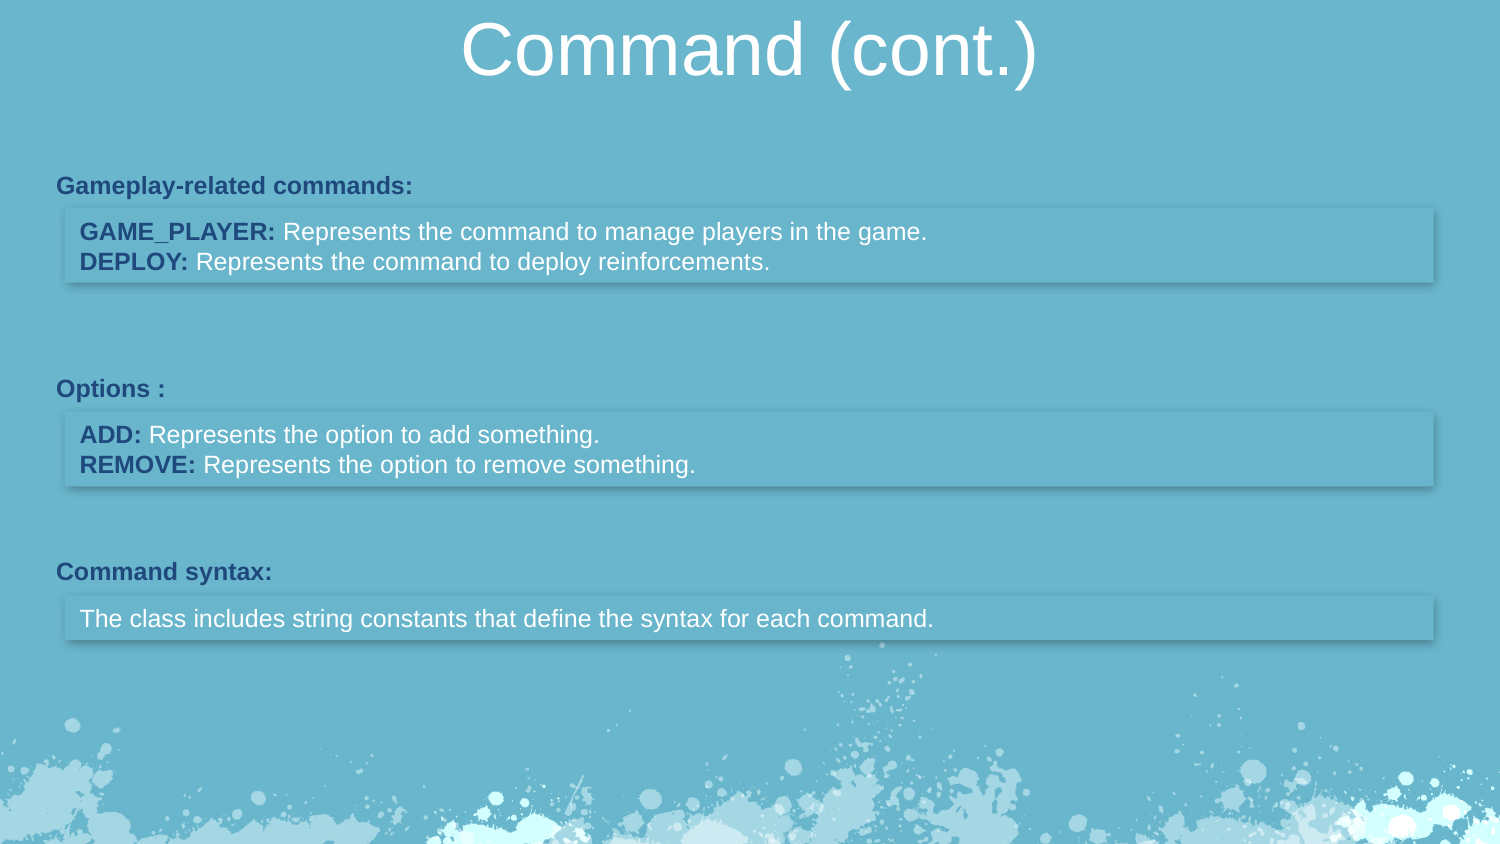

Command (cont.)
Gameplay-related commands:
GAME_PLAYER: Represents the command to manage players in the game.
DEPLOY: Represents the command to deploy reinforcements.

Options :
ADD: Represents the option to add something.
REMOVE: Represents the option to remove something.
Command syntax:
The class includes string constants that define the syntax for each command.